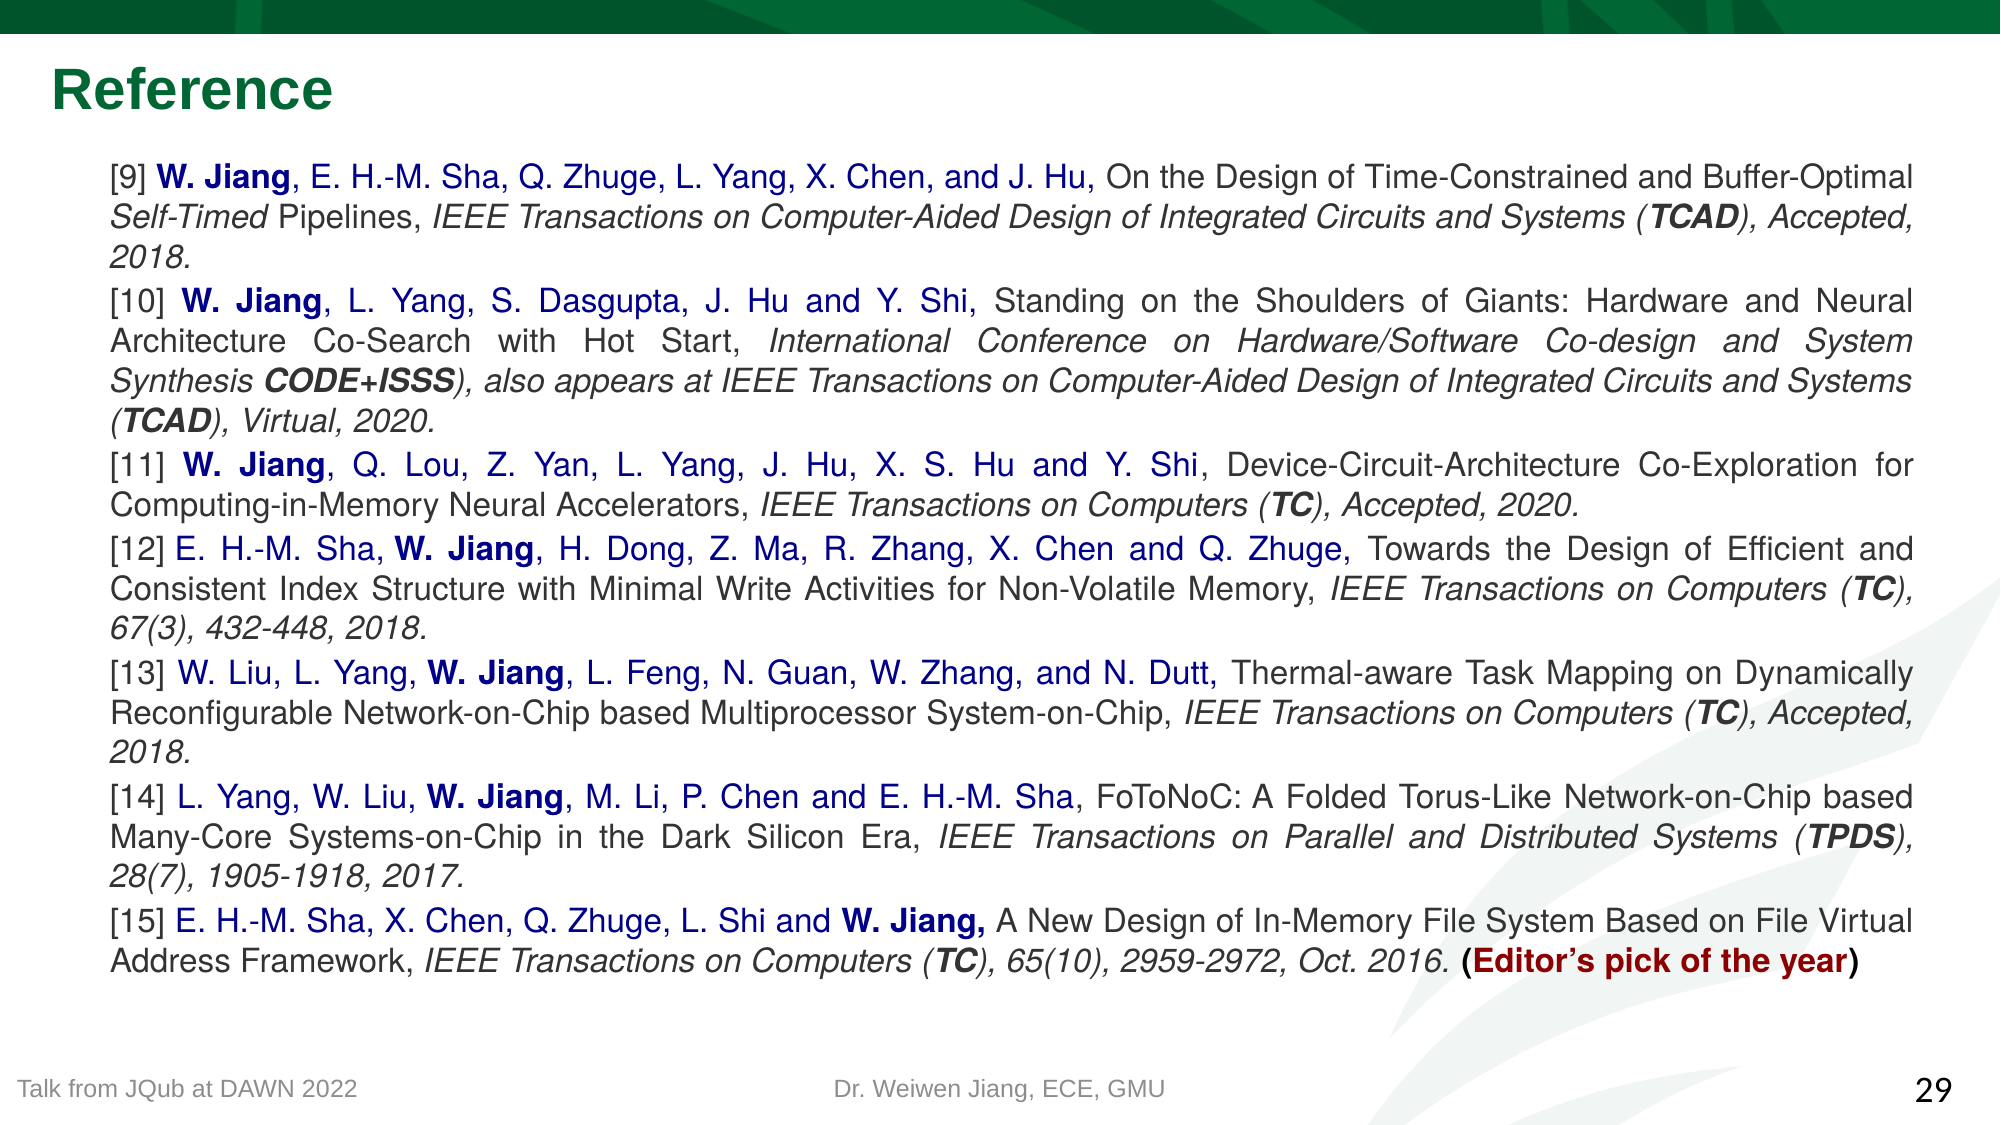

# Reference
[9] W. Jiang, E. H.-M. Sha, Q. Zhuge, L. Yang, X. Chen, and J. Hu, On the Design of Time-Constrained and Buffer-Optimal Self-Timed Pipelines, IEEE Transactions on Computer-Aided Design of Integrated Circuits and Systems (TCAD), Accepted, 2018.
[10] W. Jiang, L. Yang, S. Dasgupta, J. Hu and Y. Shi, Standing on the Shoulders of Giants: Hardware and Neural Architecture Co-Search with Hot Start, International Conference on Hardware/Software Co-design and System Synthesis CODE+ISSS), also appears at IEEE Transactions on Computer-Aided Design of Integrated Circuits and Systems (TCAD), Virtual, 2020.
[11] W. Jiang, Q. Lou, Z. Yan, L. Yang, J. Hu, X. S. Hu and Y. Shi, Device-Circuit-Architecture Co-Exploration for Computing-in-Memory Neural Accelerators, IEEE Transactions on Computers (TC), Accepted, 2020.
[12] E. H.-M. Sha, W. Jiang, H. Dong, Z. Ma, R. Zhang, X. Chen and Q. Zhuge, Towards the Design of Efficient and Consistent Index Structure with Minimal Write Activities for Non-Volatile Memory, IEEE Transactions on Computers (TC), 67(3), 432-448, 2018.
[13] W. Liu, L. Yang, W. Jiang, L. Feng, N. Guan, W. Zhang, and N. Dutt, Thermal-aware Task Mapping on Dynamically Reconfigurable Network-on-Chip based Multiprocessor System-on-Chip, IEEE Transactions on Computers (TC), Accepted, 2018.
[14] L. Yang, W. Liu, W. Jiang, M. Li, P. Chen and E. H.-M. Sha, FoToNoC: A Folded Torus-Like Network-on-Chip based Many-Core Systems-on-Chip in the Dark Silicon Era, IEEE Transactions on Parallel and Distributed Systems (TPDS), 28(7), 1905-1918, 2017.
[15] E. H.-M. Sha, X. Chen, Q. Zhuge, L. Shi and W. Jiang, A New Design of In-Memory File System Based on File Virtual Address Framework, IEEE Transactions on Computers (TC), 65(10), 2959-2972, Oct. 2016. (Editor’s pick of the year)
29